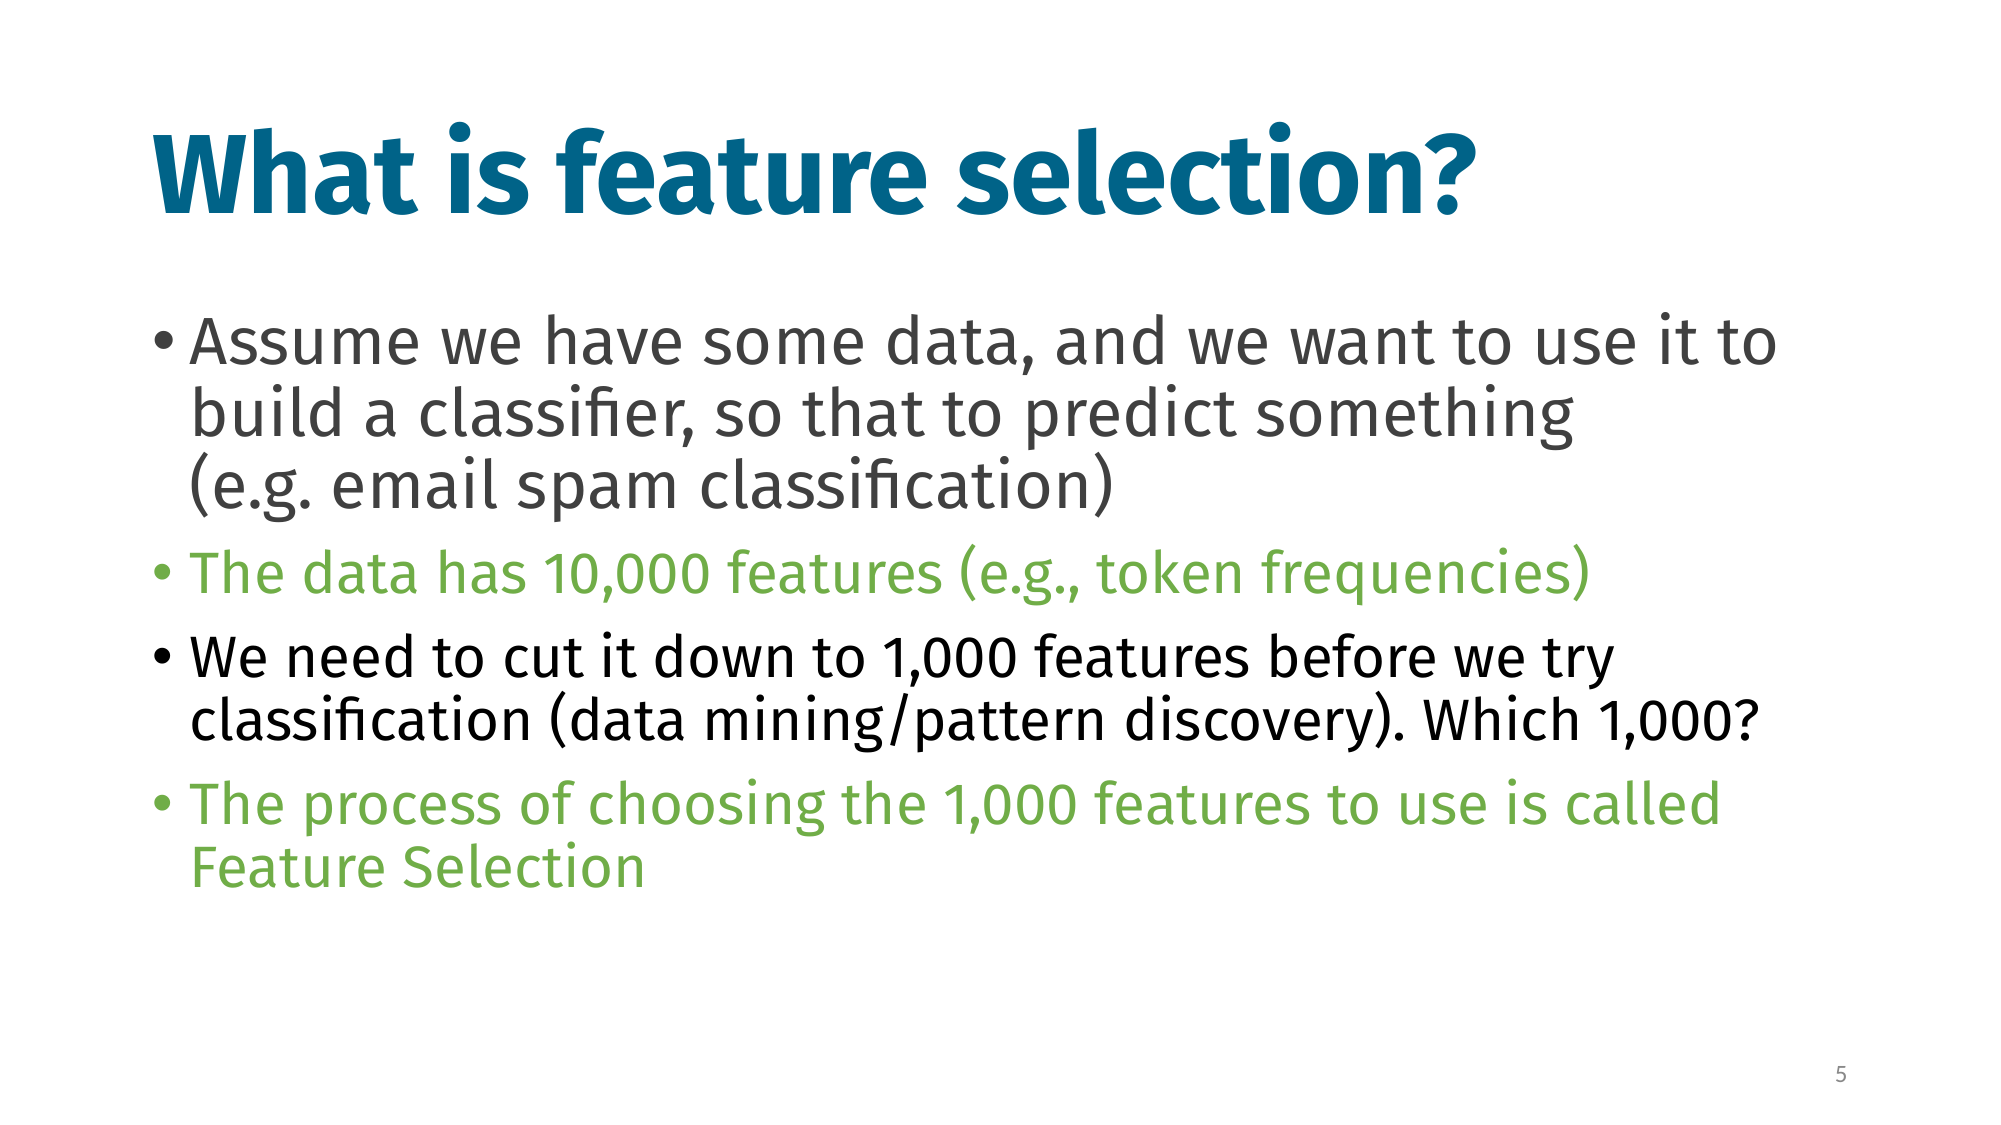

# What is feature selection?
Assume we have some data, and we want to use it to build a classifier, so that to predict something (e.g. email spam classification)
The data has 10,000 features (e.g., token frequencies)
We need to cut it down to 1,000 features before we try classification (data mining/pattern discovery). Which 1,000?
The process of choosing the 1,000 features to use is called Feature Selection
5